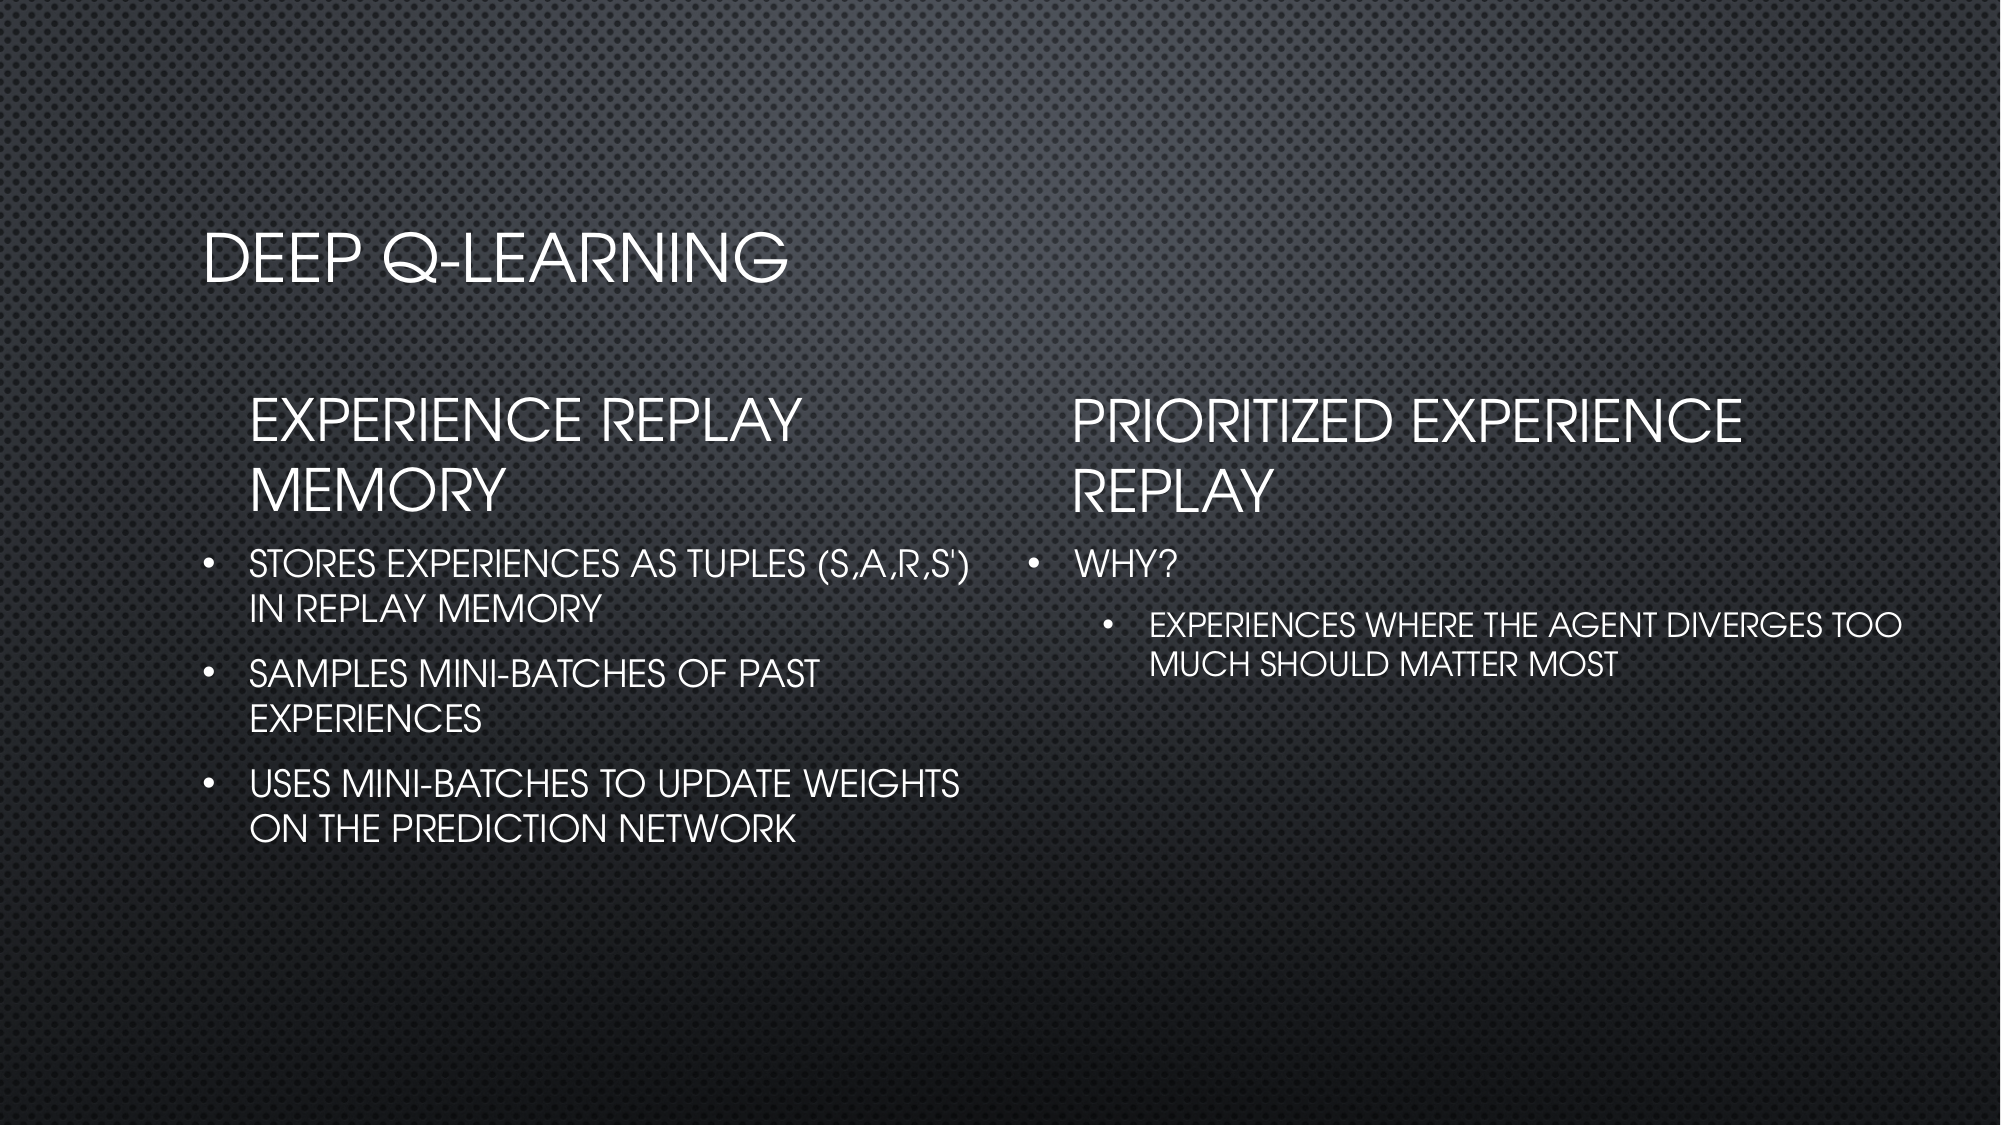

# Deep Q-Learning
Experience Replay Memory
Prioritized Experience Replay
Stores experiences as tuples (s,a,r,s') in Replay Memory
Samples Mini-batches of past experiences
Uses Mini-batches to UPDATE weights on the prediction network
Why?
Experiences where the Agent diverges too much should matter most